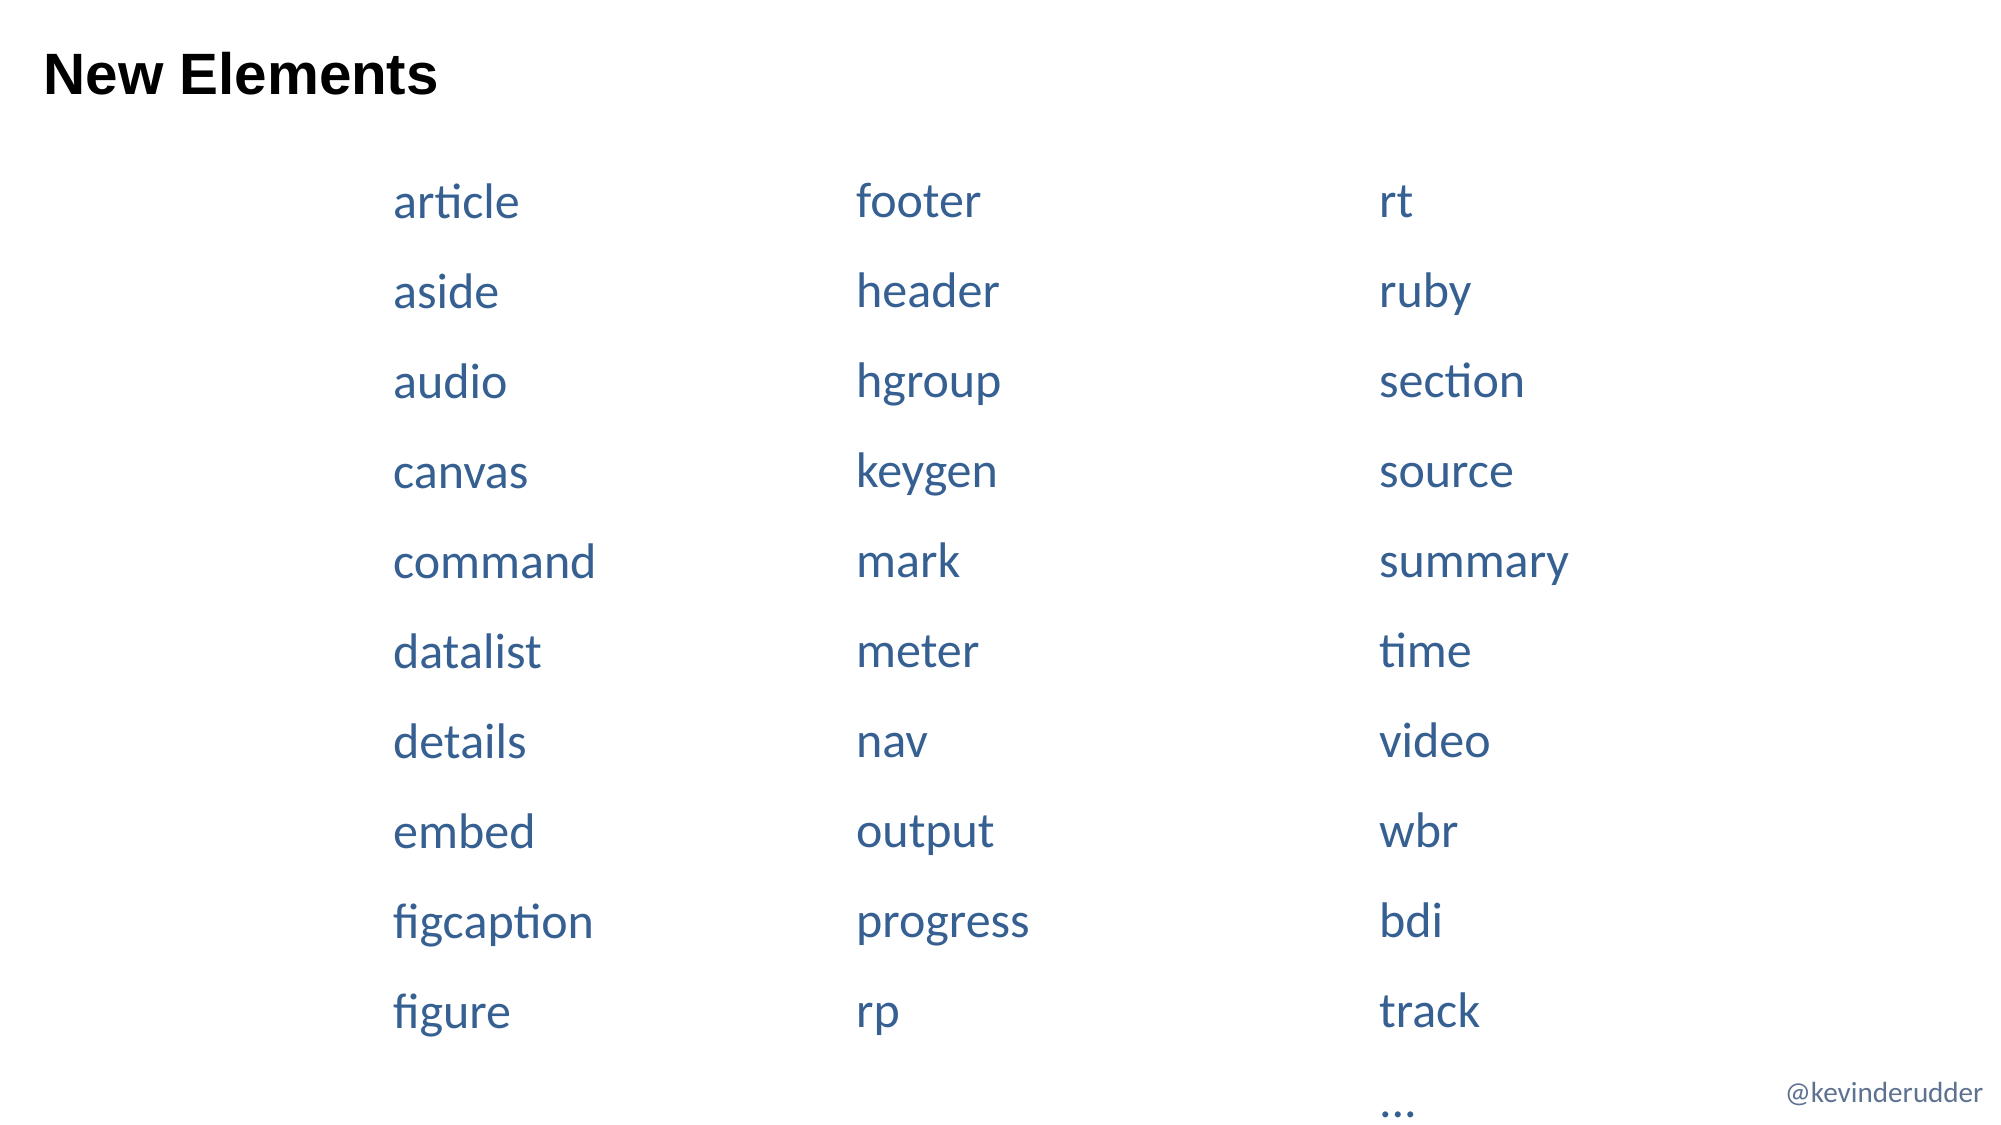

# New Elements
footer
header
hgroup
keygen
mark
meter
nav
output
progress
rp
rt
ruby
section
source
summary
time
video
wbr
bdi
track
...
article
aside
audio
canvas
command
datalist
details
embed
figcaption
figure